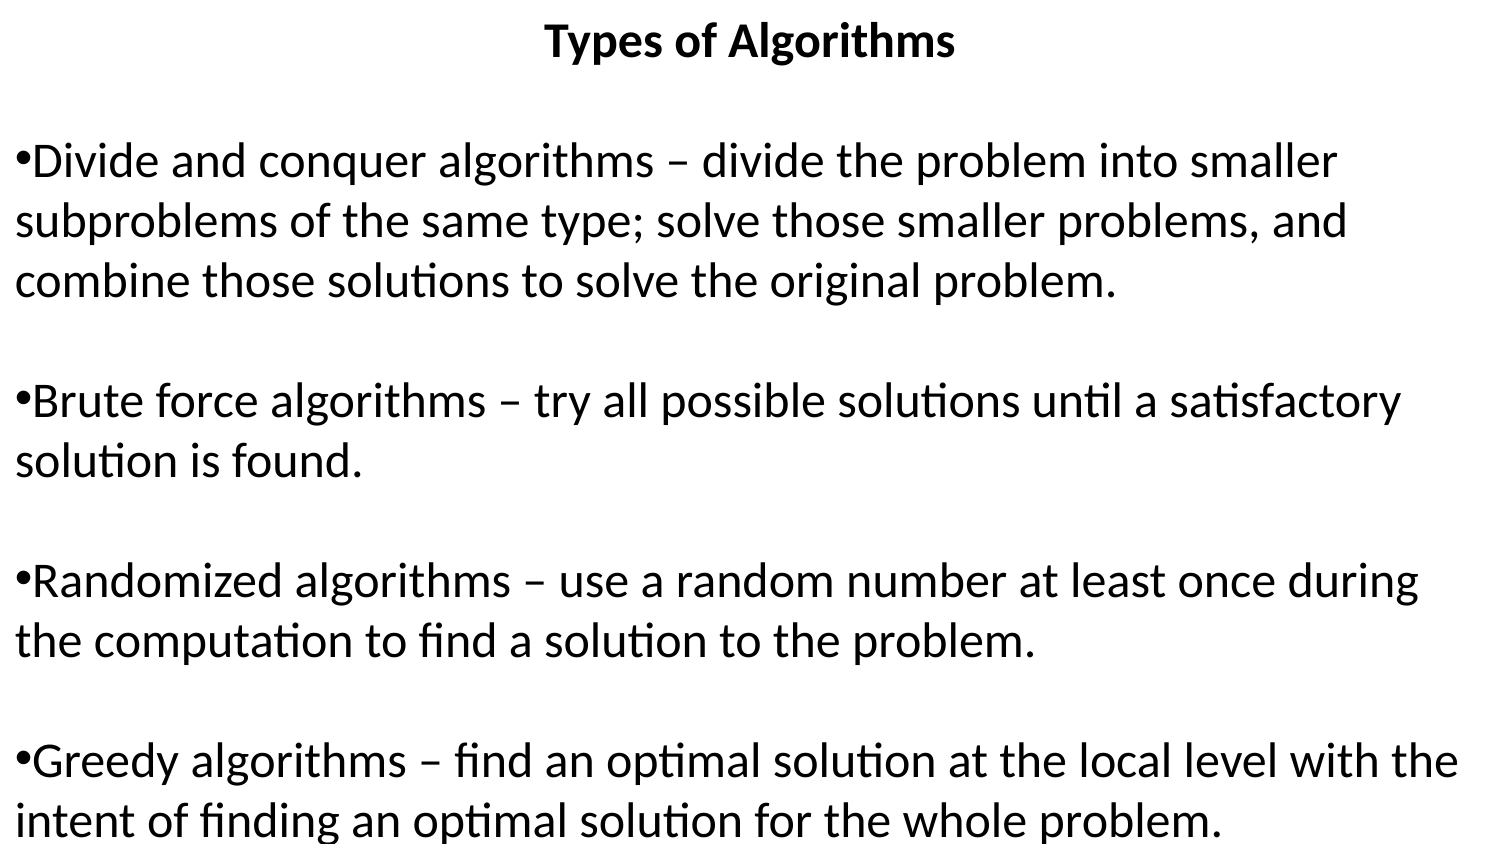

Types of Algorithms

Divide and conquer algorithms – divide the problem into smaller subproblems of the same type; solve those smaller problems, and combine those solutions to solve the original problem.

Brute force algorithms – try all possible solutions until a satisfactory solution is found.

Randomized algorithms – use a random number at least once during the computation to find a solution to the problem.

Greedy algorithms – find an optimal solution at the local level with the intent of finding an optimal solution for the whole problem.